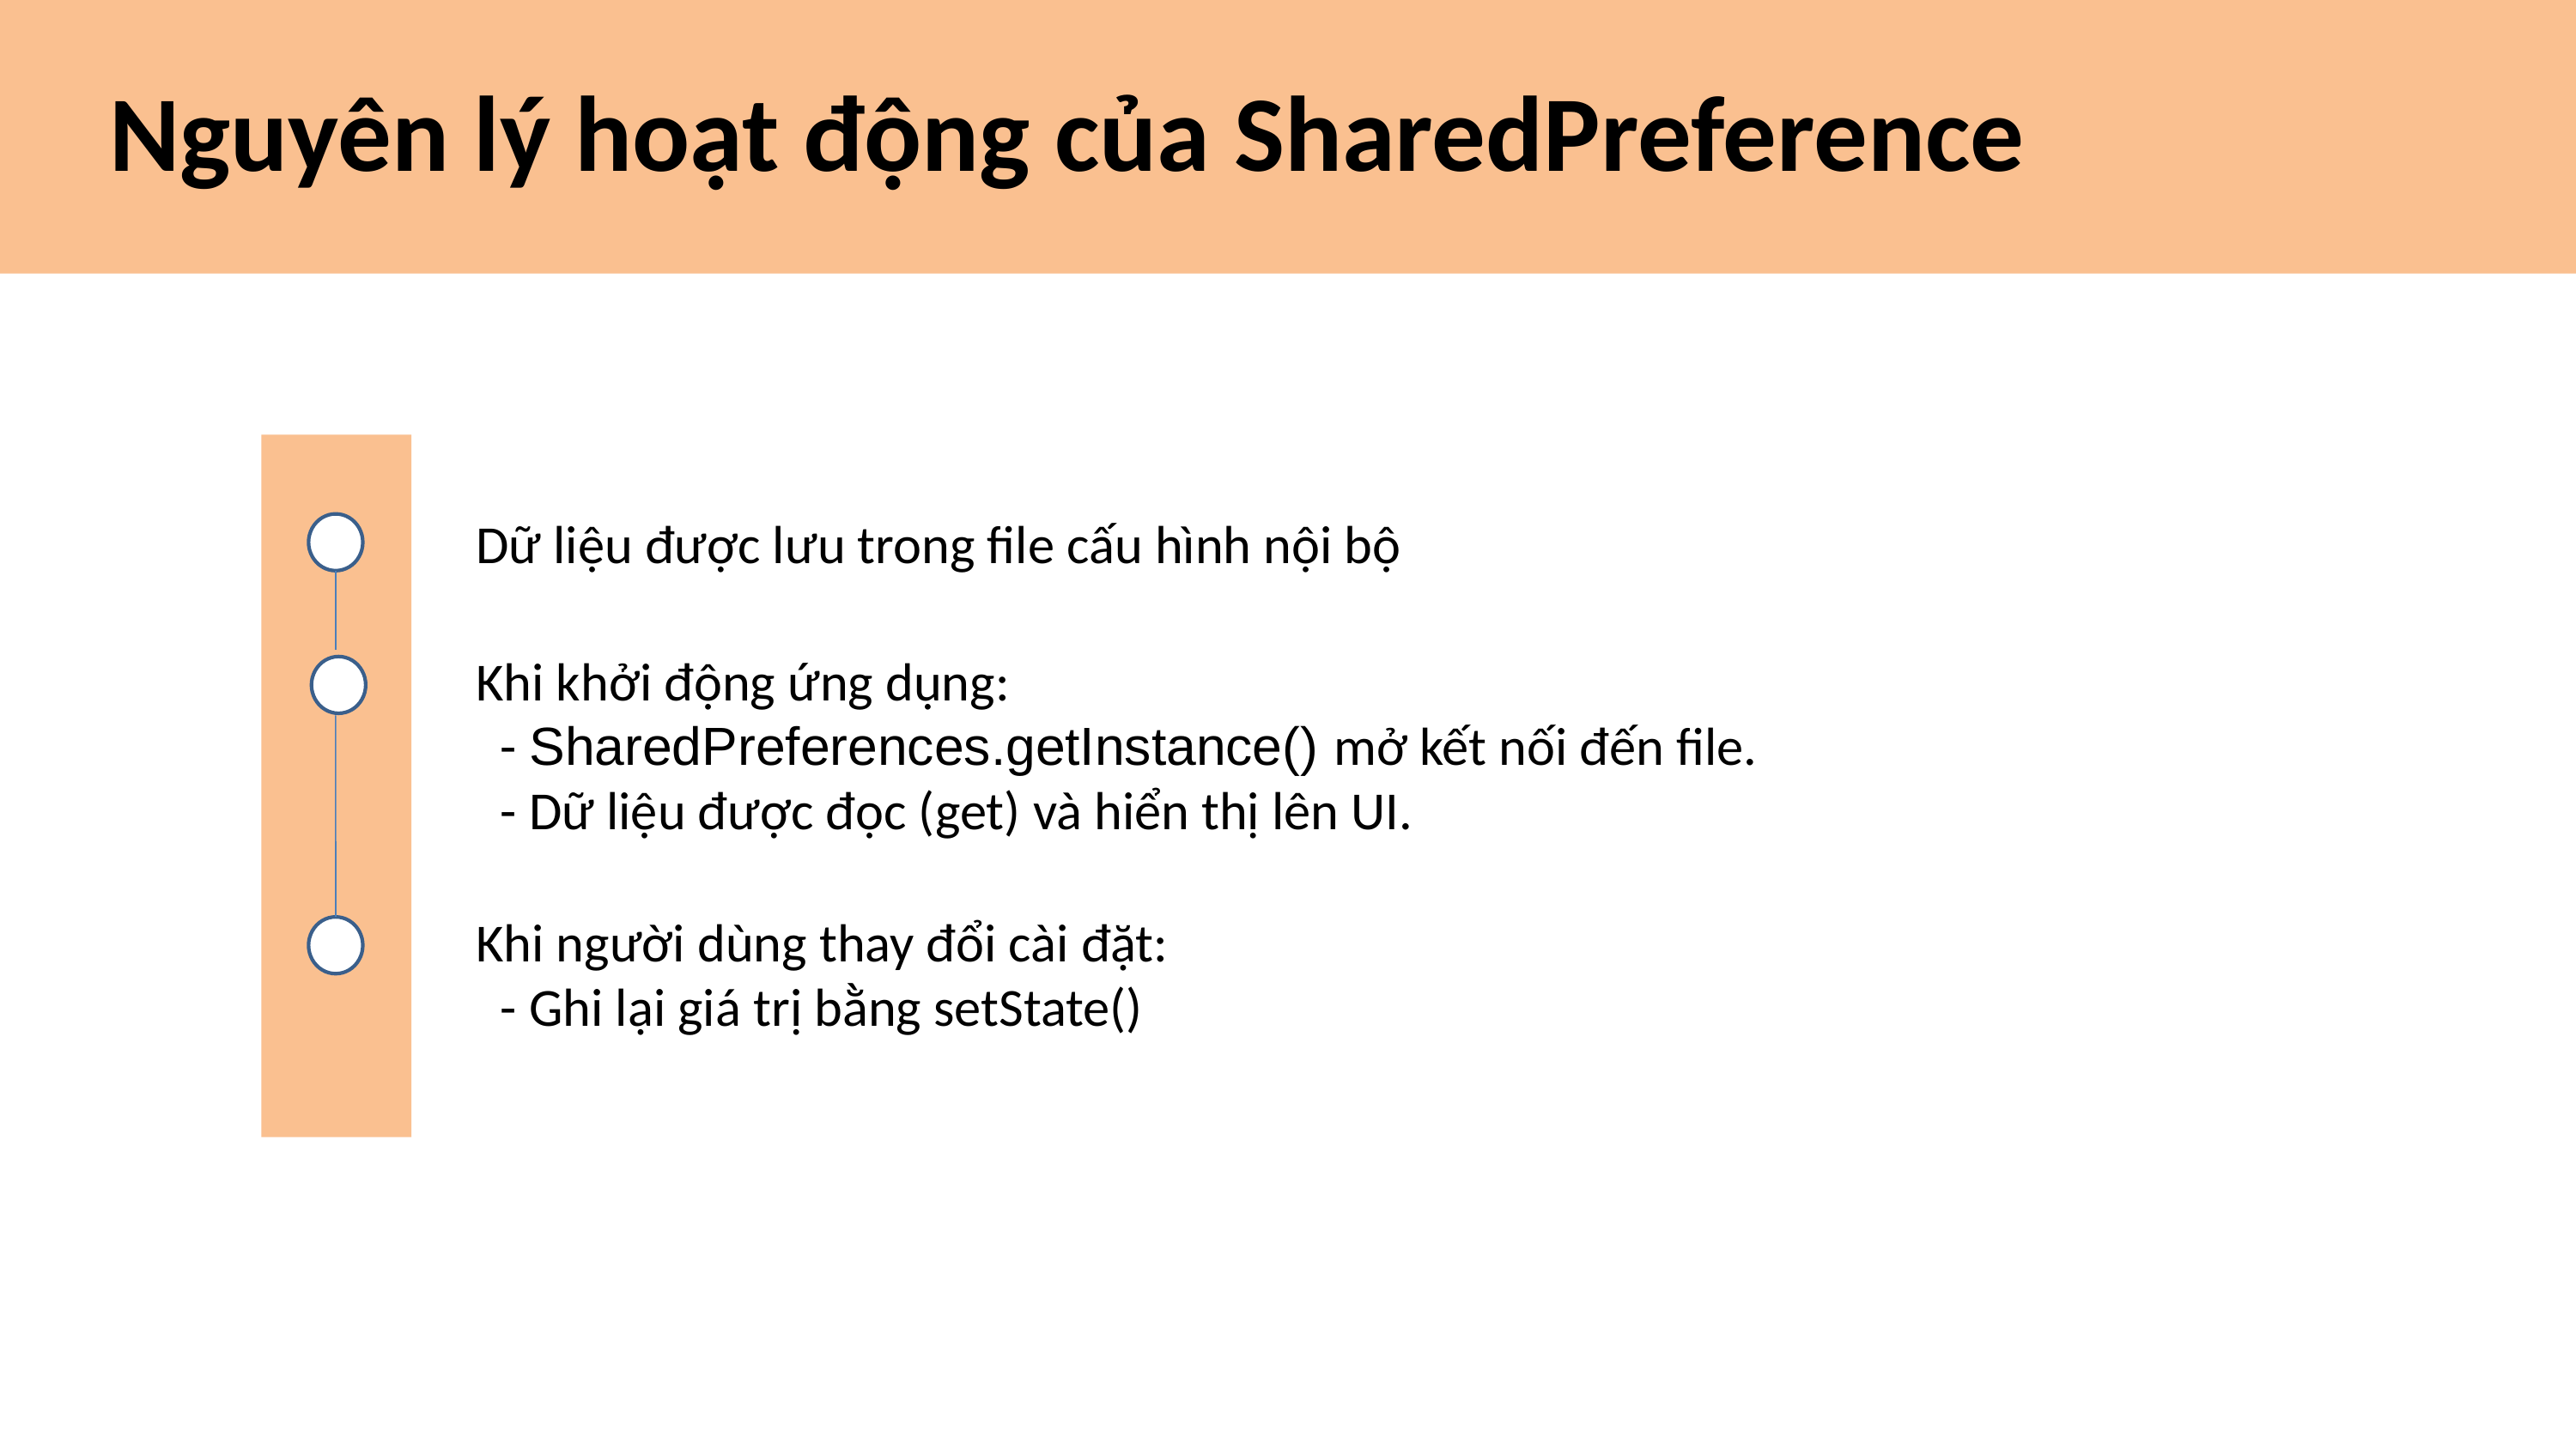

Nguyên lý hoạt động của SharedPreference

Dữ liệu được lưu trong file cấu hình nội bộ

Khi khởi động ứng dụng:
  - SharedPreferences.getInstance() mở kết nối đến file.
  - Dữ liệu được đọc (get) và hiển thị lên UI.

Khi người dùng thay đổi cài đặt:
  - Ghi lại giá trị bằng setState()